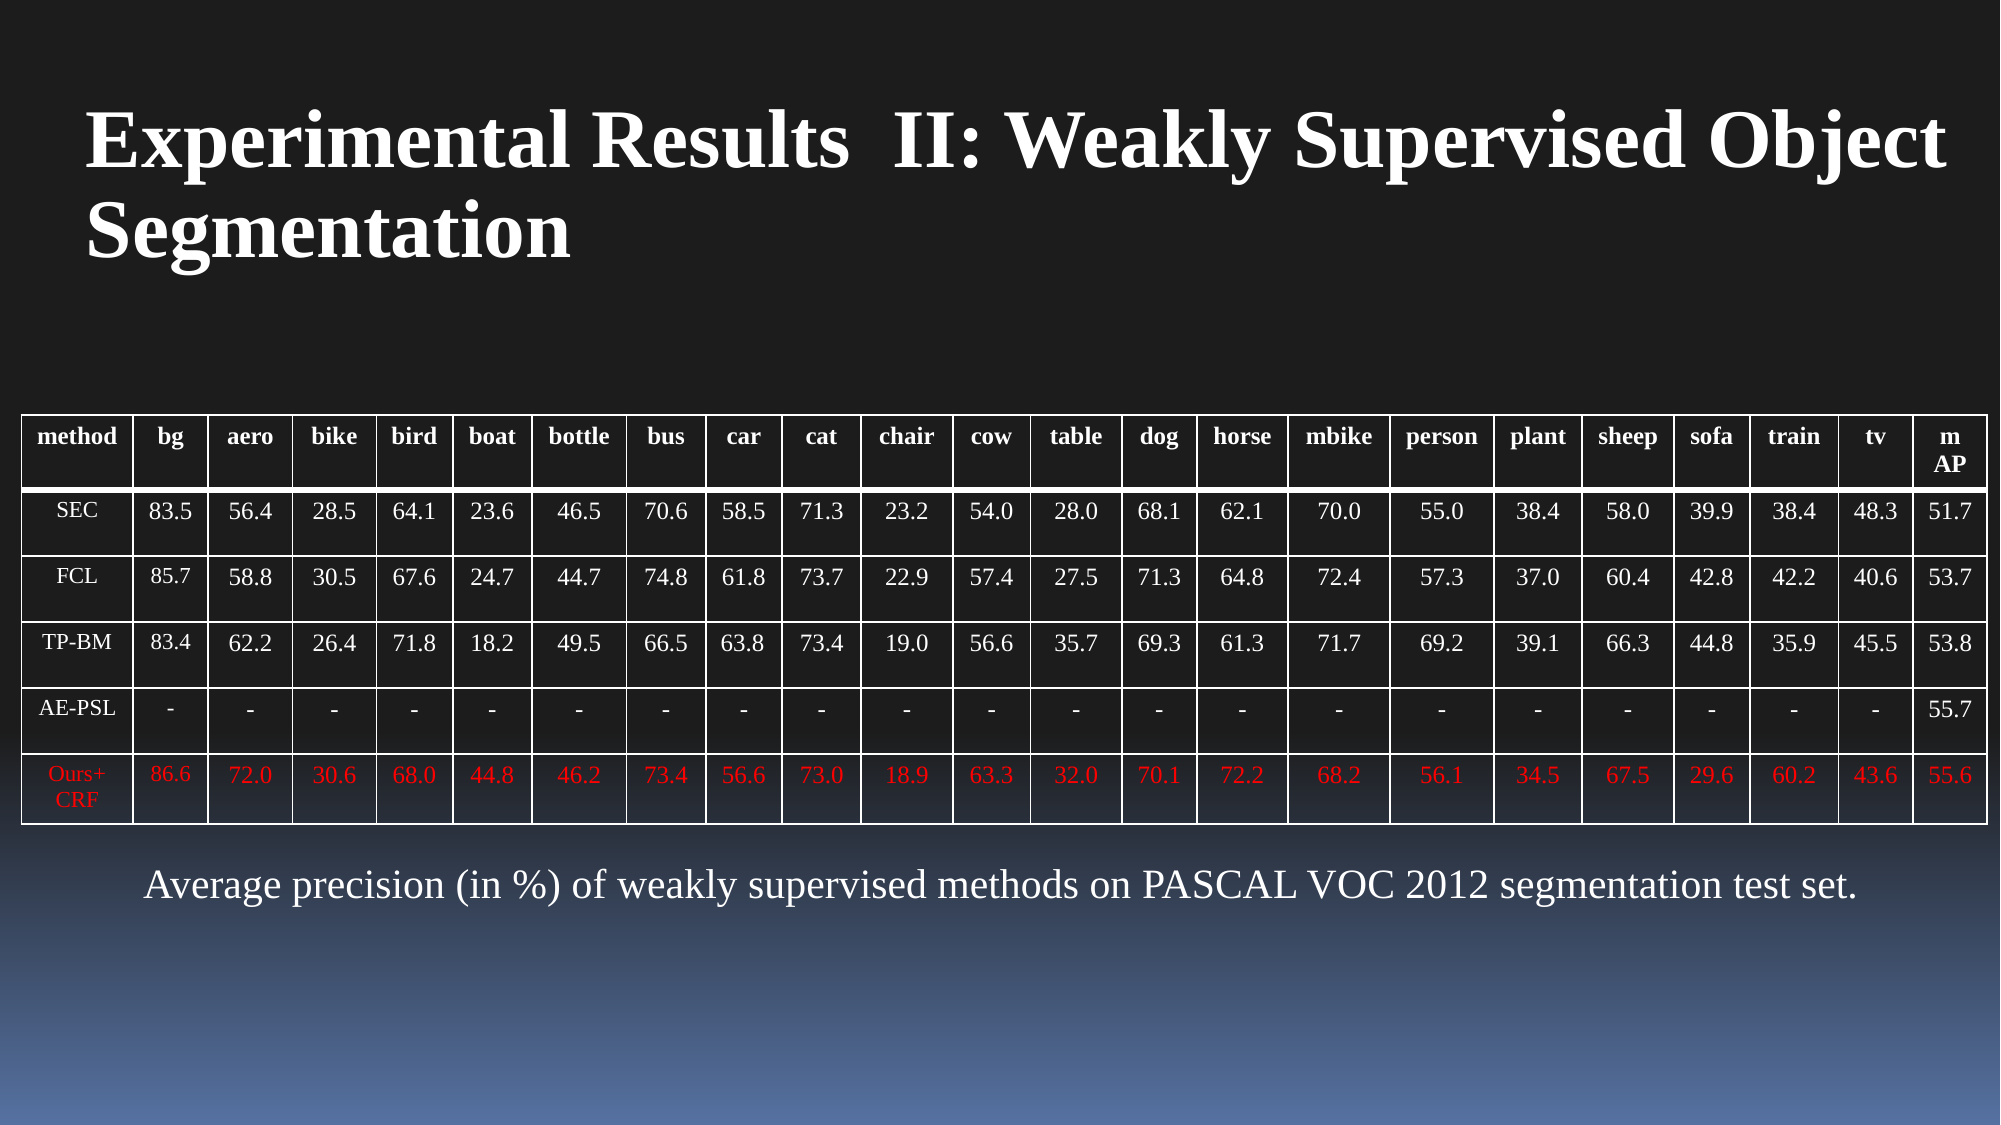

Experimental Results  II: Weakly Supervised Object Segmentation
| method | bg | aero | bike | bird | boat | bottle | bus | car | cat | chair | cow | table | dog | horse | mbike | person | plant | sheep | sofa | train | tv | m AP |
| --- | --- | --- | --- | --- | --- | --- | --- | --- | --- | --- | --- | --- | --- | --- | --- | --- | --- | --- | --- | --- | --- | --- |
| SEC | 83.5 | 56.4 | 28.5 | 64.1 | 23.6 | 46.5 | 70.6 | 58.5 | 71.3 | 23.2 | 54.0 | 28.0 | 68.1 | 62.1 | 70.0 | 55.0 | 38.4 | 58.0 | 39.9 | 38.4 | 48.3 | 51.7 |
| FCL | 85.7 | 58.8 | 30.5 | 67.6 | 24.7 | 44.7 | 74.8 | 61.8 | 73.7 | 22.9 | 57.4 | 27.5 | 71.3 | 64.8 | 72.4 | 57.3 | 37.0 | 60.4 | 42.8 | 42.2 | 40.6 | 53.7 |
| TP-BM | 83.4 | 62.2 | 26.4 | 71.8 | 18.2 | 49.5 | 66.5 | 63.8 | 73.4 | 19.0 | 56.6 | 35.7 | 69.3 | 61.3 | 71.7 | 69.2 | 39.1 | 66.3 | 44.8 | 35.9 | 45.5 | 53.8 |
| AE-PSL | - | - | - | - | - | - | - | - | - | - | - | - | - | - | - | - | - | - | - | - | - | 55.7 |
| Ours+ CRF | 86.6 | 72.0 | 30.6 | 68.0 | 44.8 | 46.2 | 73.4 | 56.6 | 73.0 | 18.9 | 63.3 | 32.0 | 70.1 | 72.2 | 68.2 | 56.1 | 34.5 | 67.5 | 29.6 | 60.2 | 43.6 | 55.6 |
Average precision (in %) of weakly supervised methods on PASCAL VOC 2012 segmentation test set.